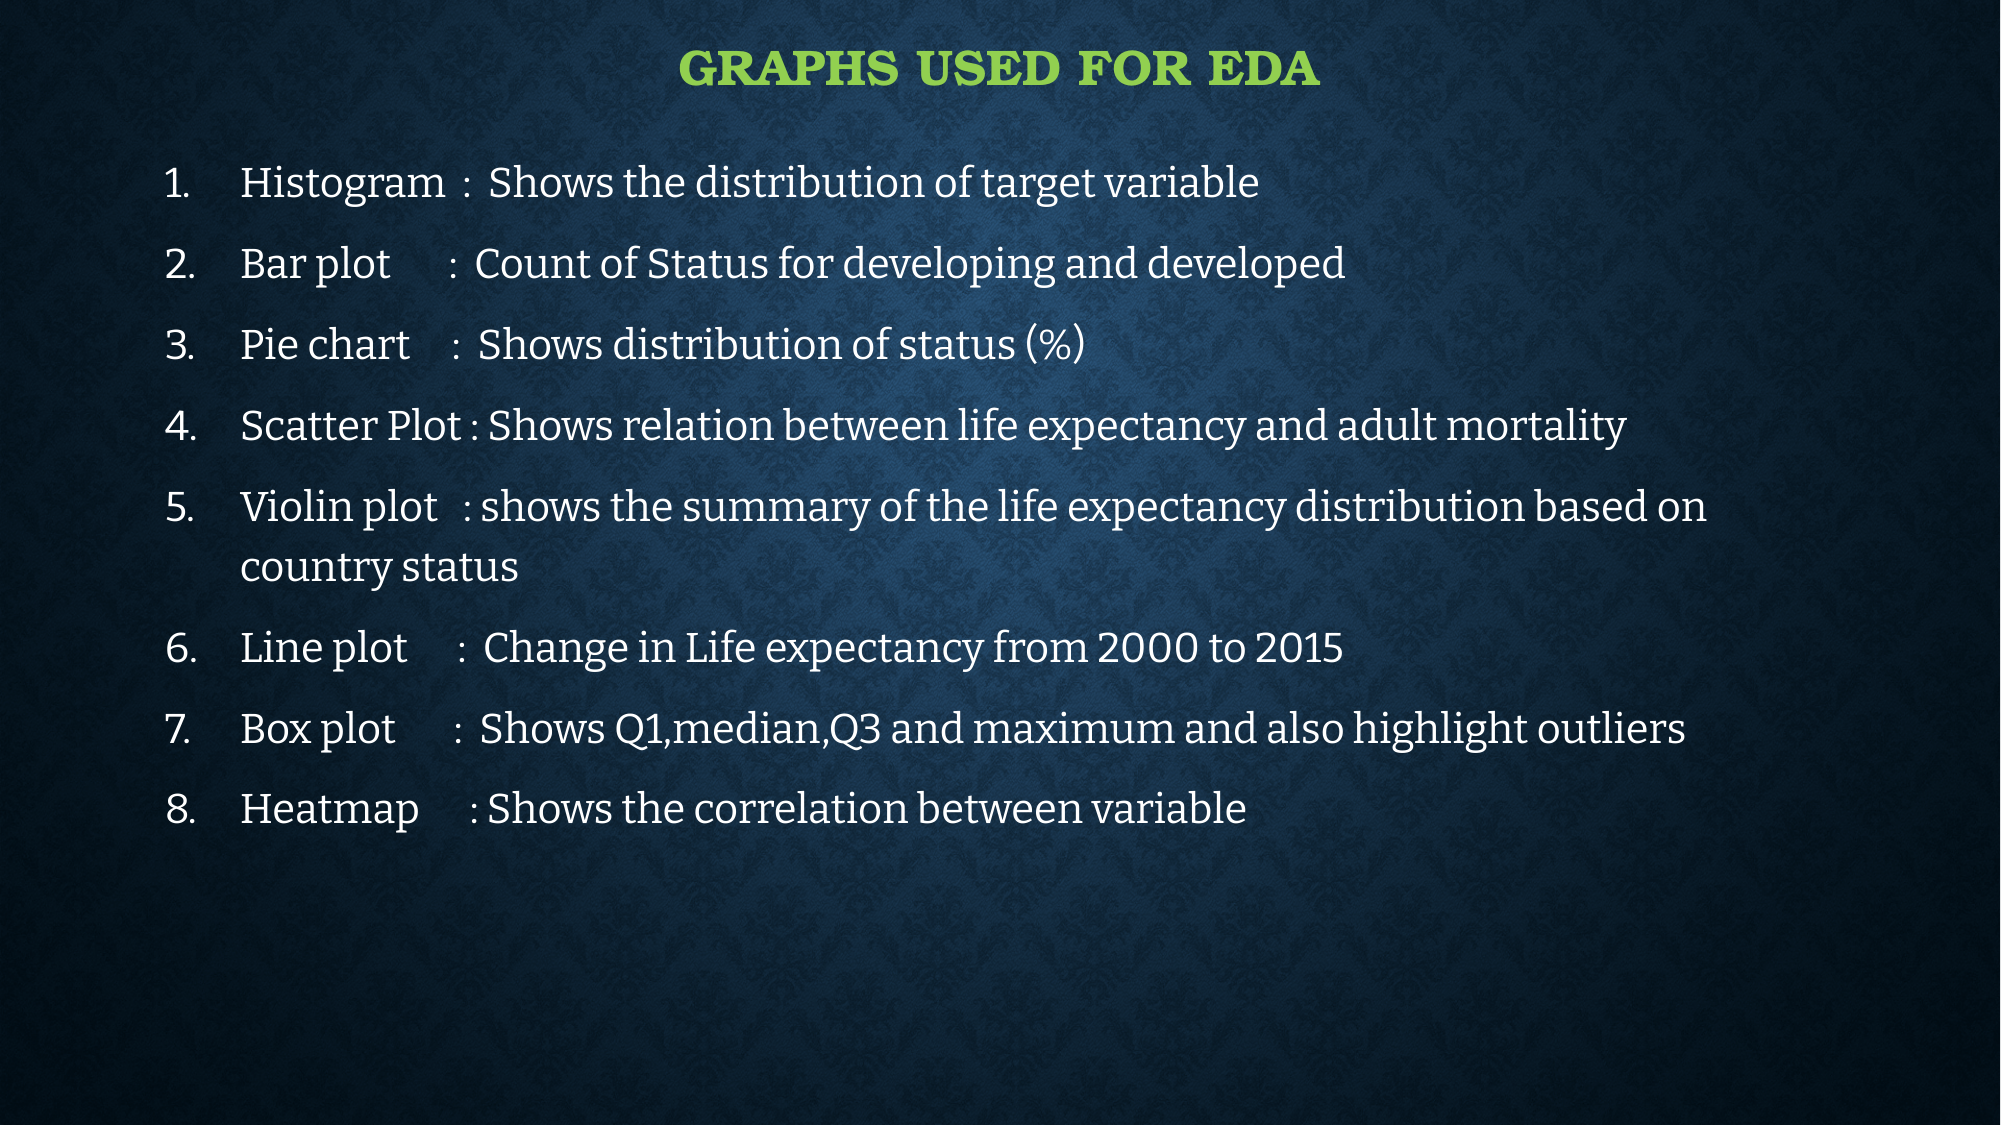

# Graphs used for eda
Histogram  :  Shows the distribution of target variable
Bar plot       :  Count of Status for developing and developed
Pie chart     :  Shows distribution of status (%)
Scatter Plot : Shows relation between life expectancy and adult mortality
Violin plot   : shows the summary of the life expectancy distribution based on  country status
Line plot      :  Change in Life expectancy from 2000 to 2015
Box plot       :  Shows Q1,median,Q3 and maximum and also highlight outliers
Heatmap      : Shows the correlation between variable